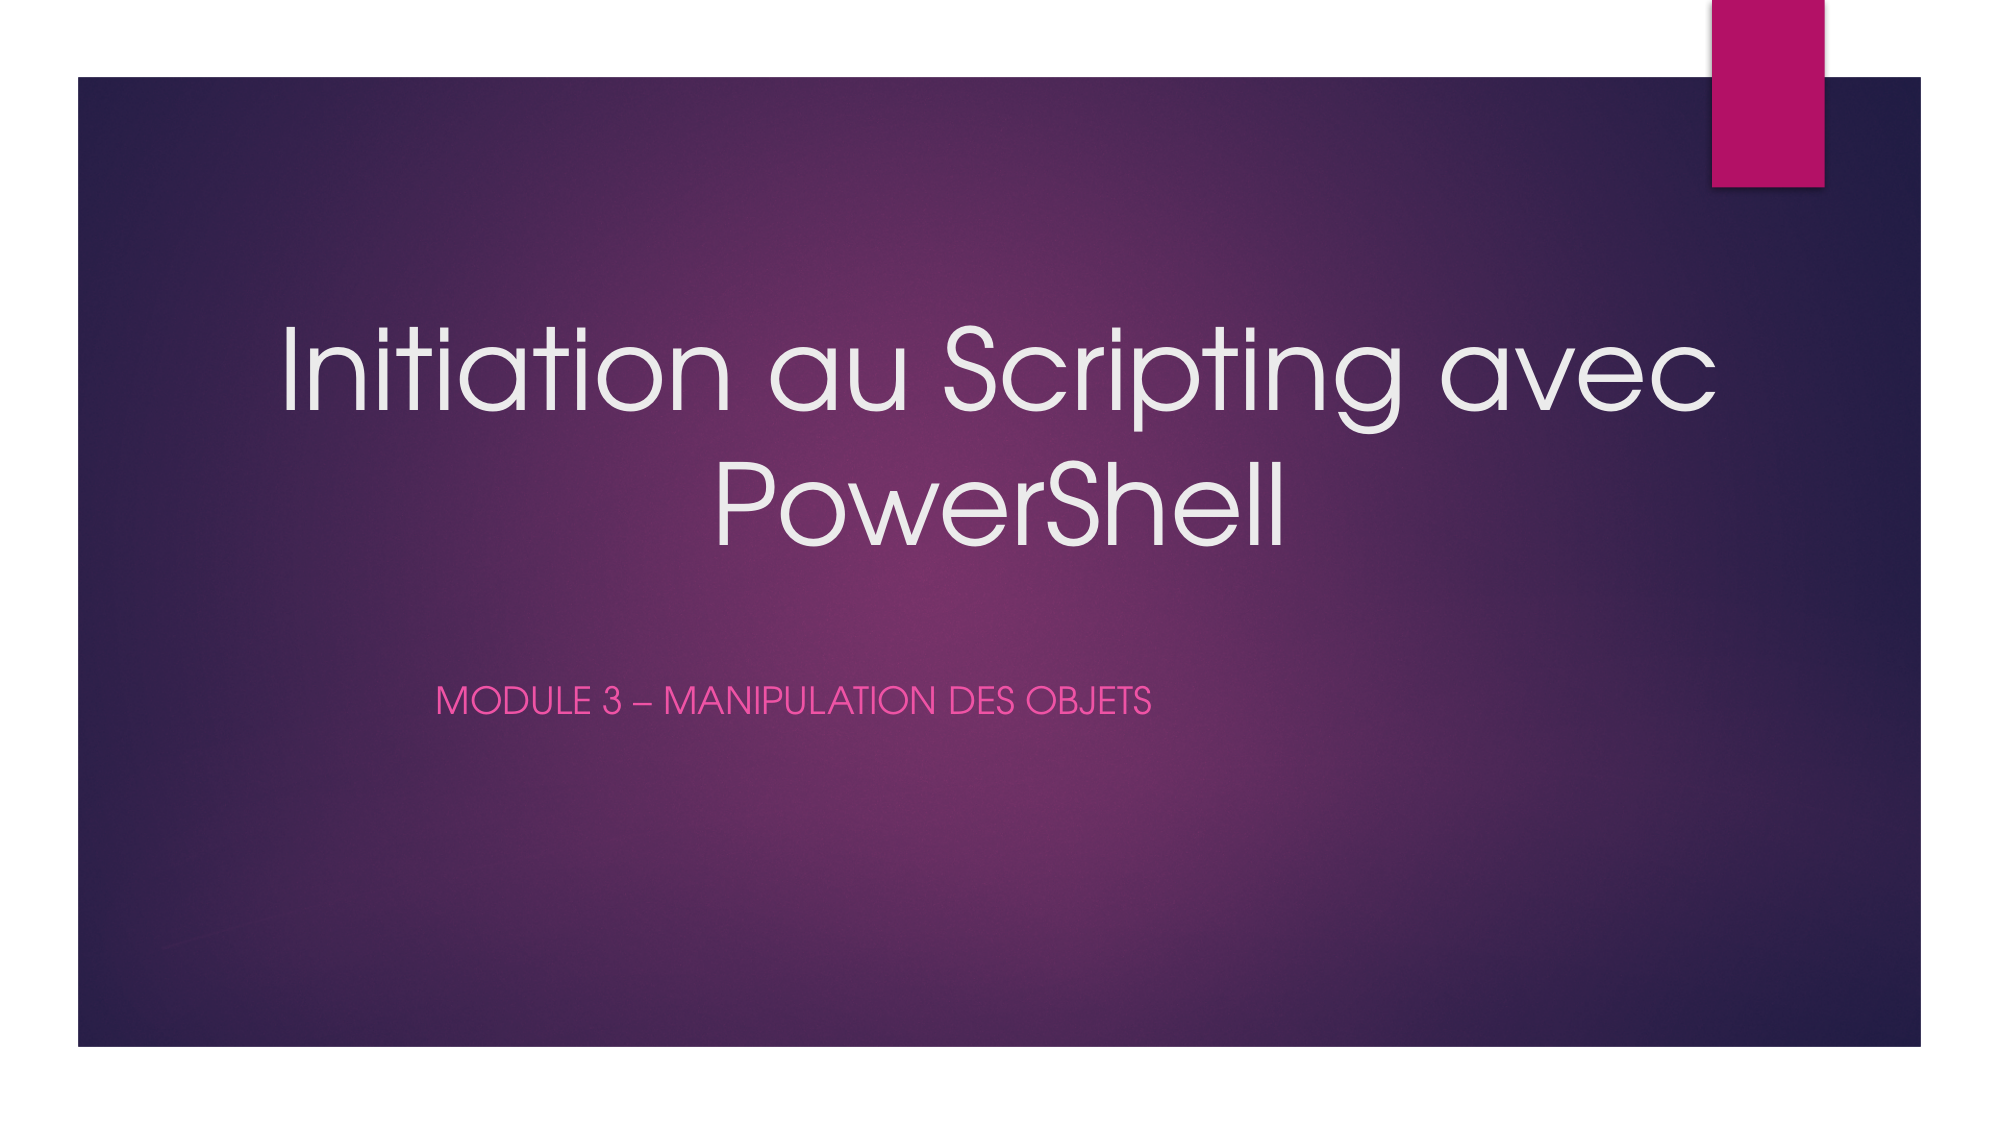

# Initiation au Scripting avec PowerShell
Module 3 – Manipulation des objets